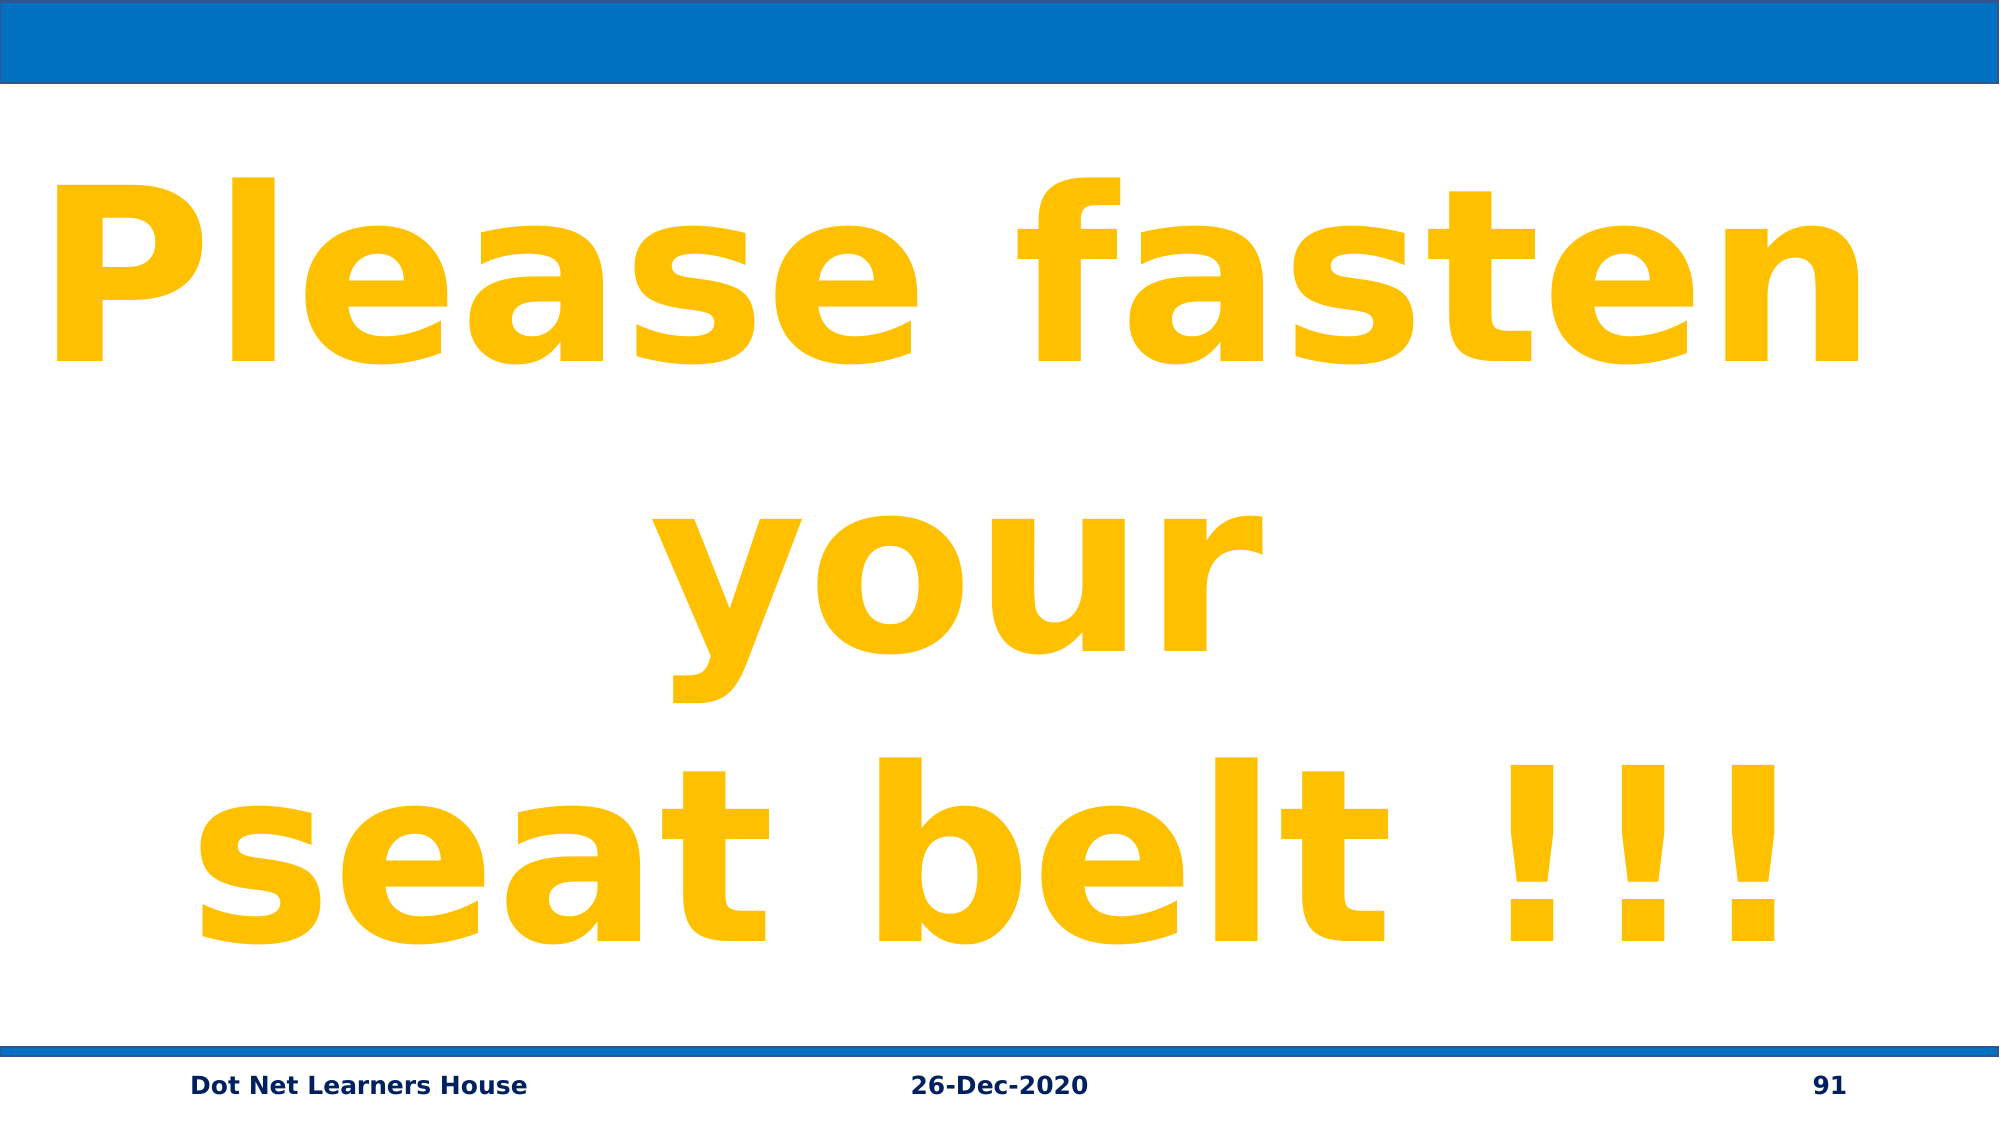

Please fasten
your
seat belt !!!

26-Dec-2020
91
Dot Net Learners House